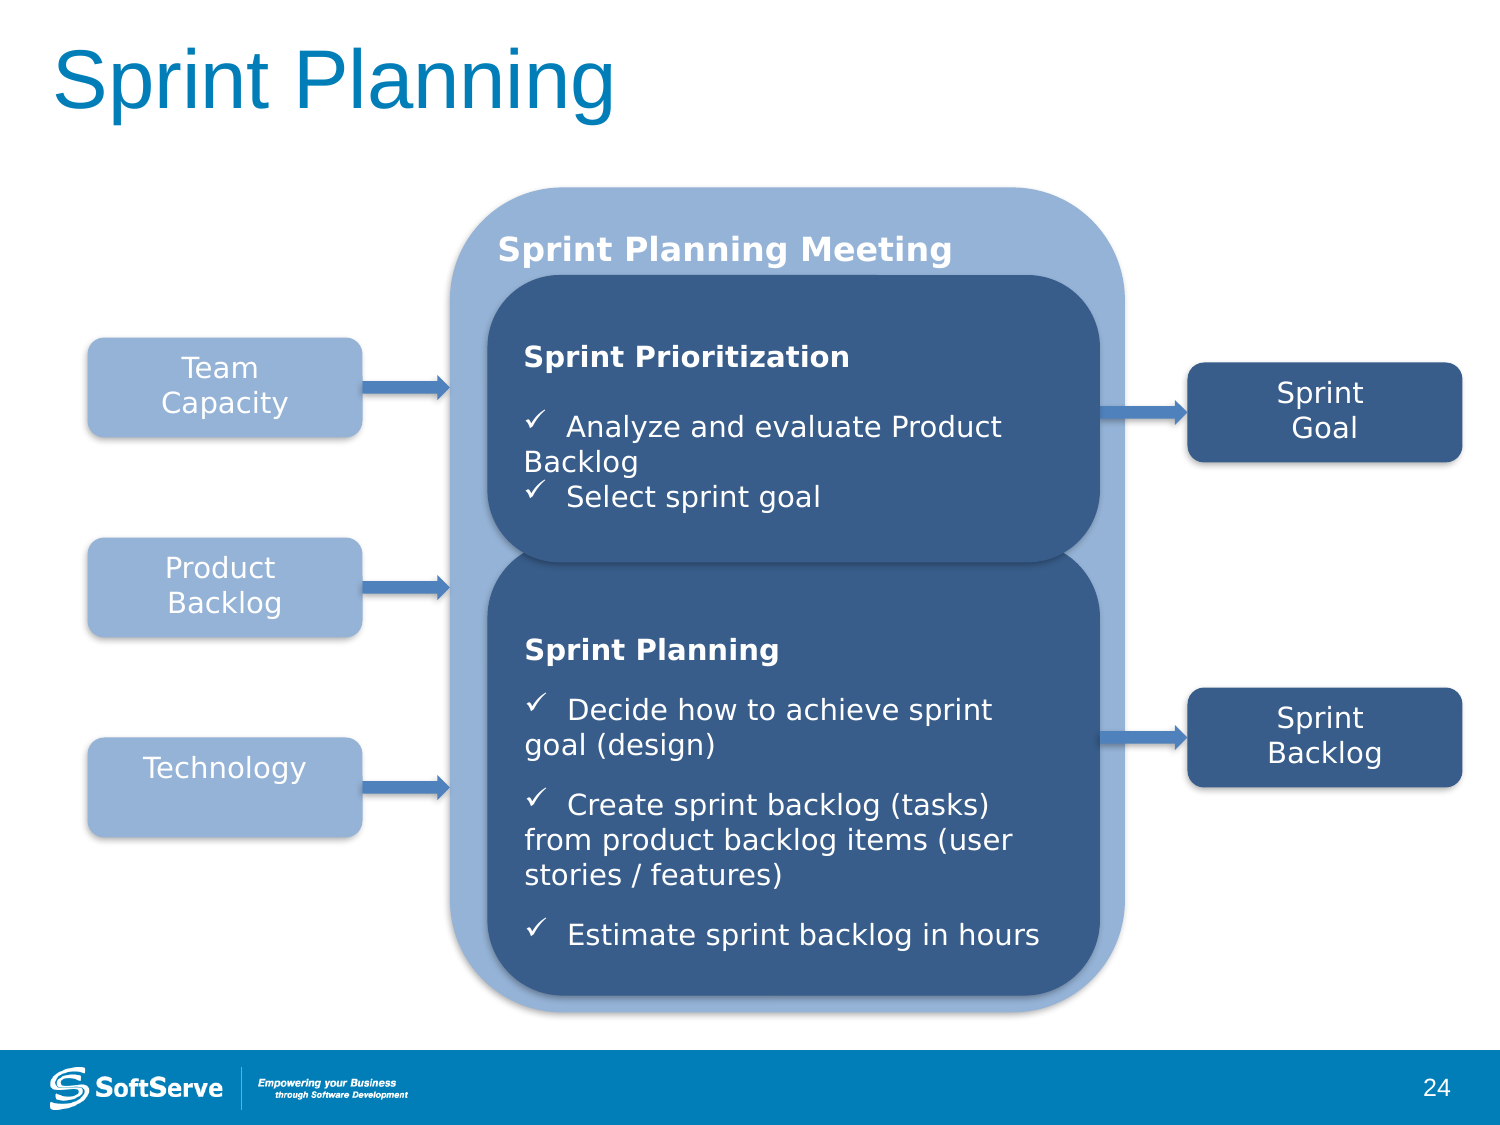

# Sprint Planning
Sprint Planning Meeting

Sprint Prioritization

  Analyze and evaluate Product Backlog
  Select sprint goal

Team
Capacity
Sprint
Goal

Product
Backlog

Sprint Planning
  Decide how to achieve sprint goal (design)
  Create sprint backlog (tasks) from product backlog items (user stories / features)
  Estimate sprint backlog in hours

Sprint
Backlog

Technology

24